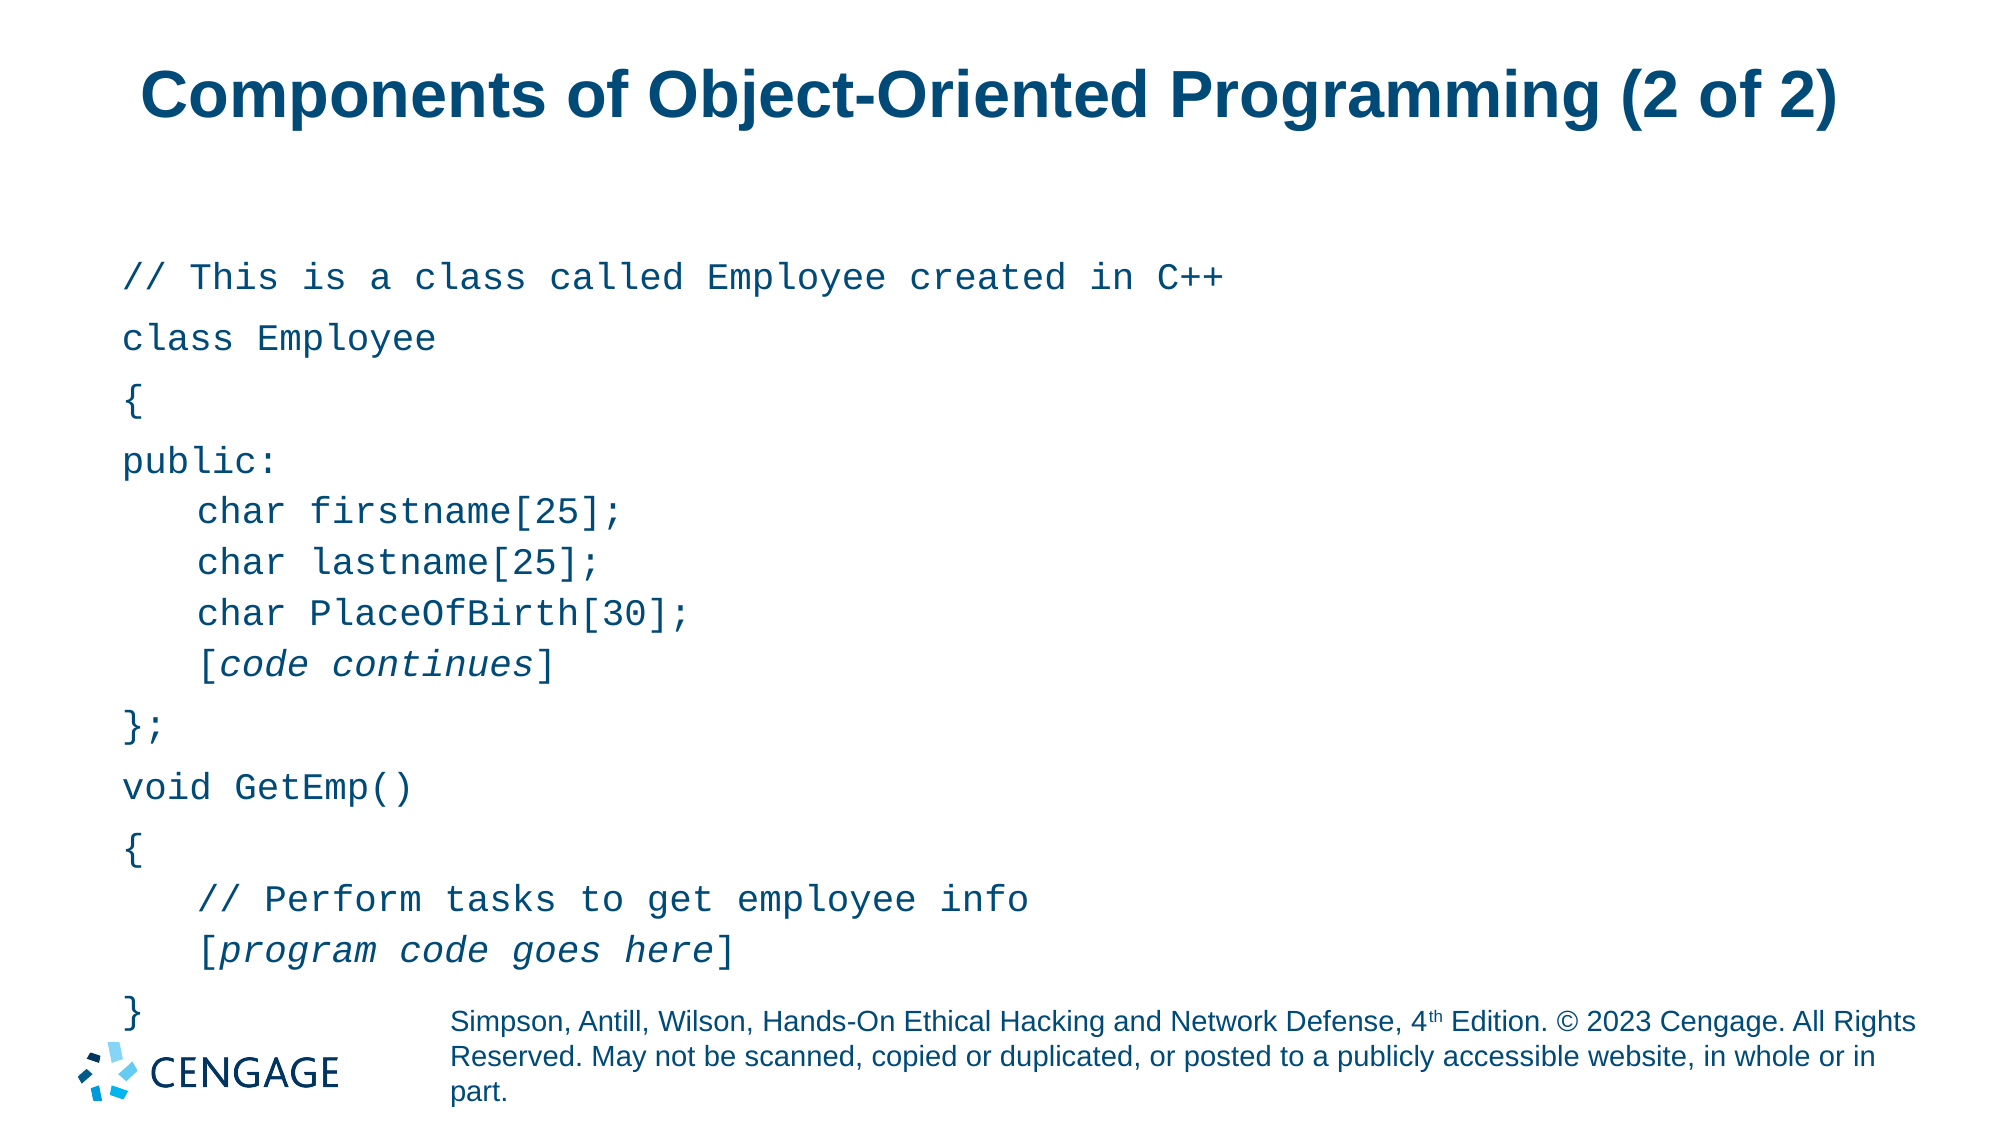

# Components of Object-Oriented Programming (2 of 2)
// This is a class called Employee created in C++
class Employee
{
public:
char firstname[25];
char lastname[25];
char PlaceOfBirth[30];
[code continues]
};
void GetEmp()
{
// Perform tasks to get employee info
[program code goes here]
}